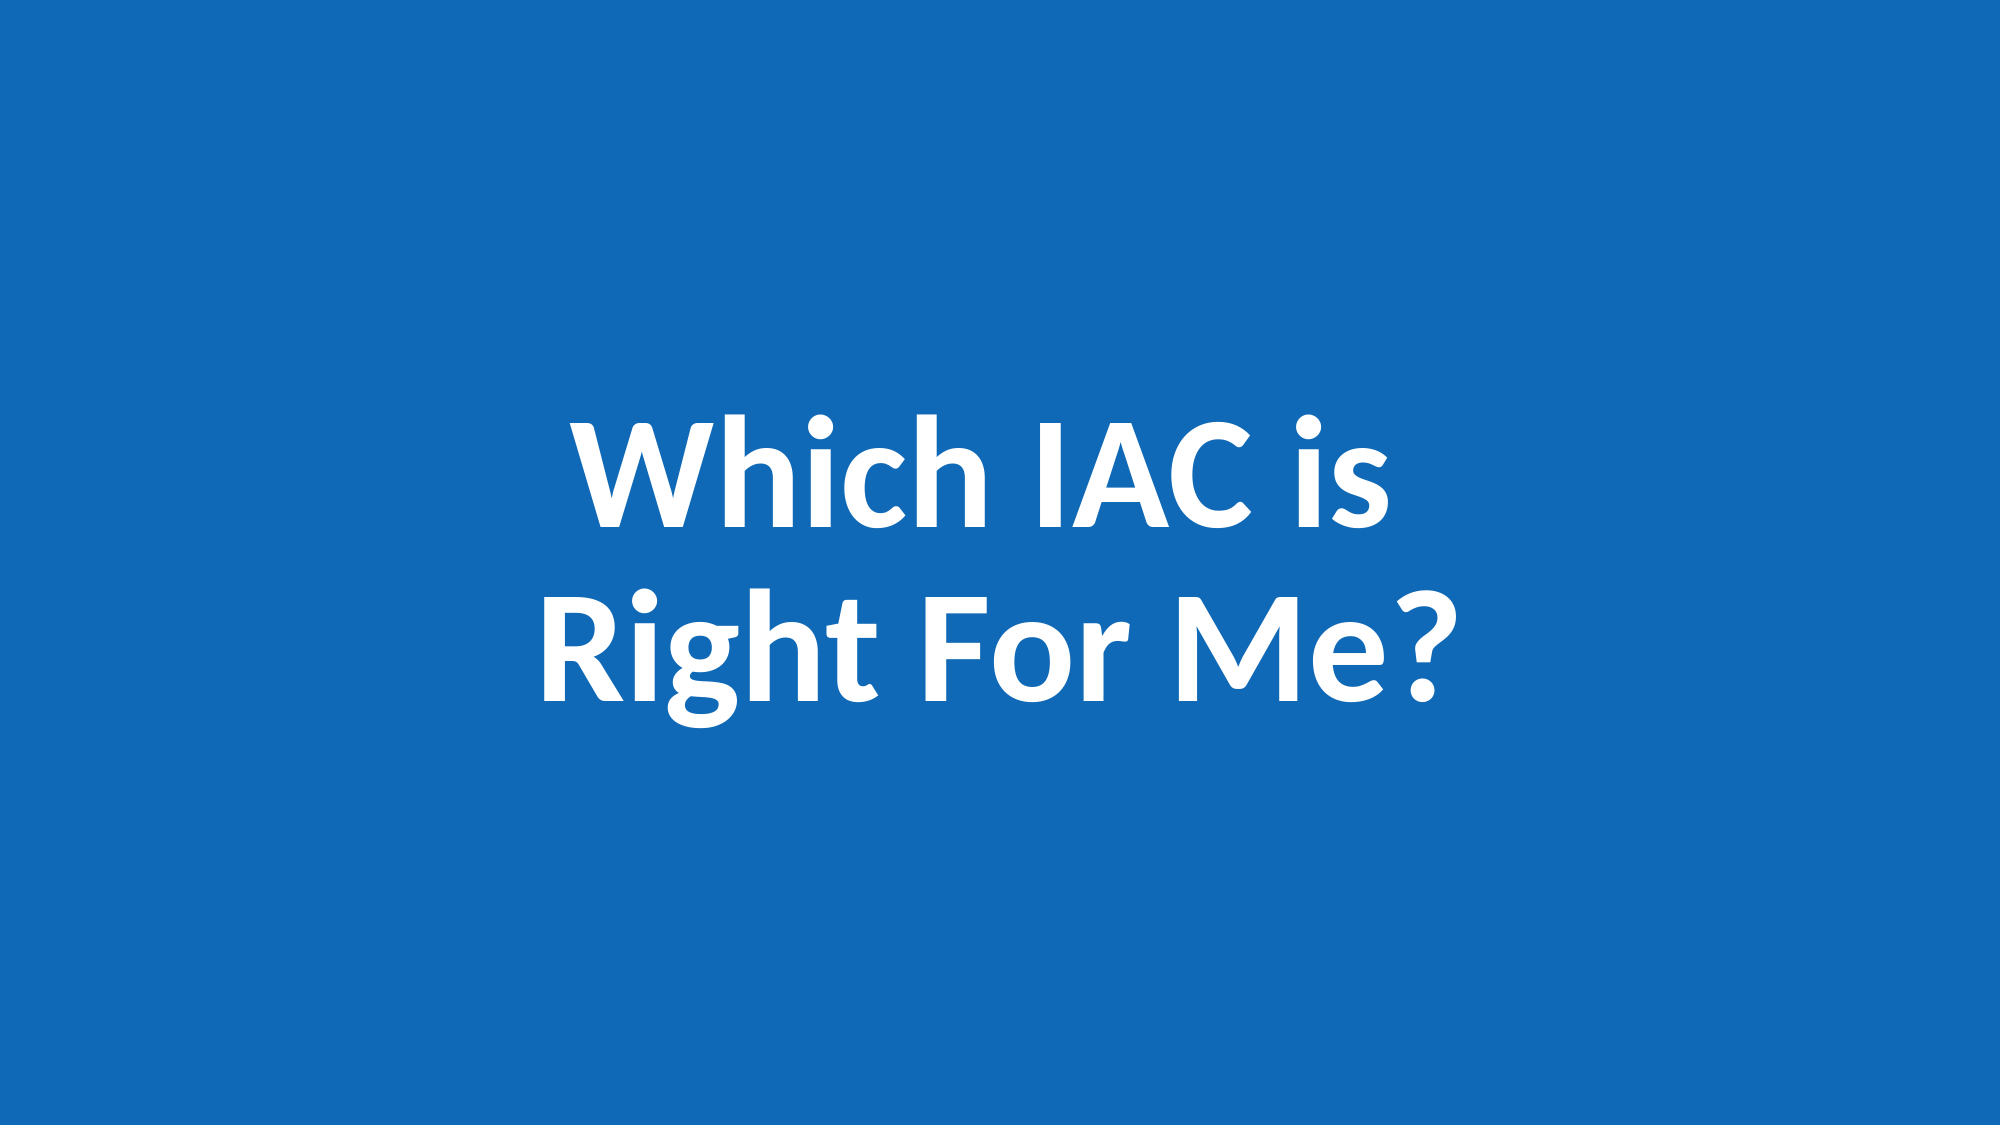

# Which IAC is Right For Me?